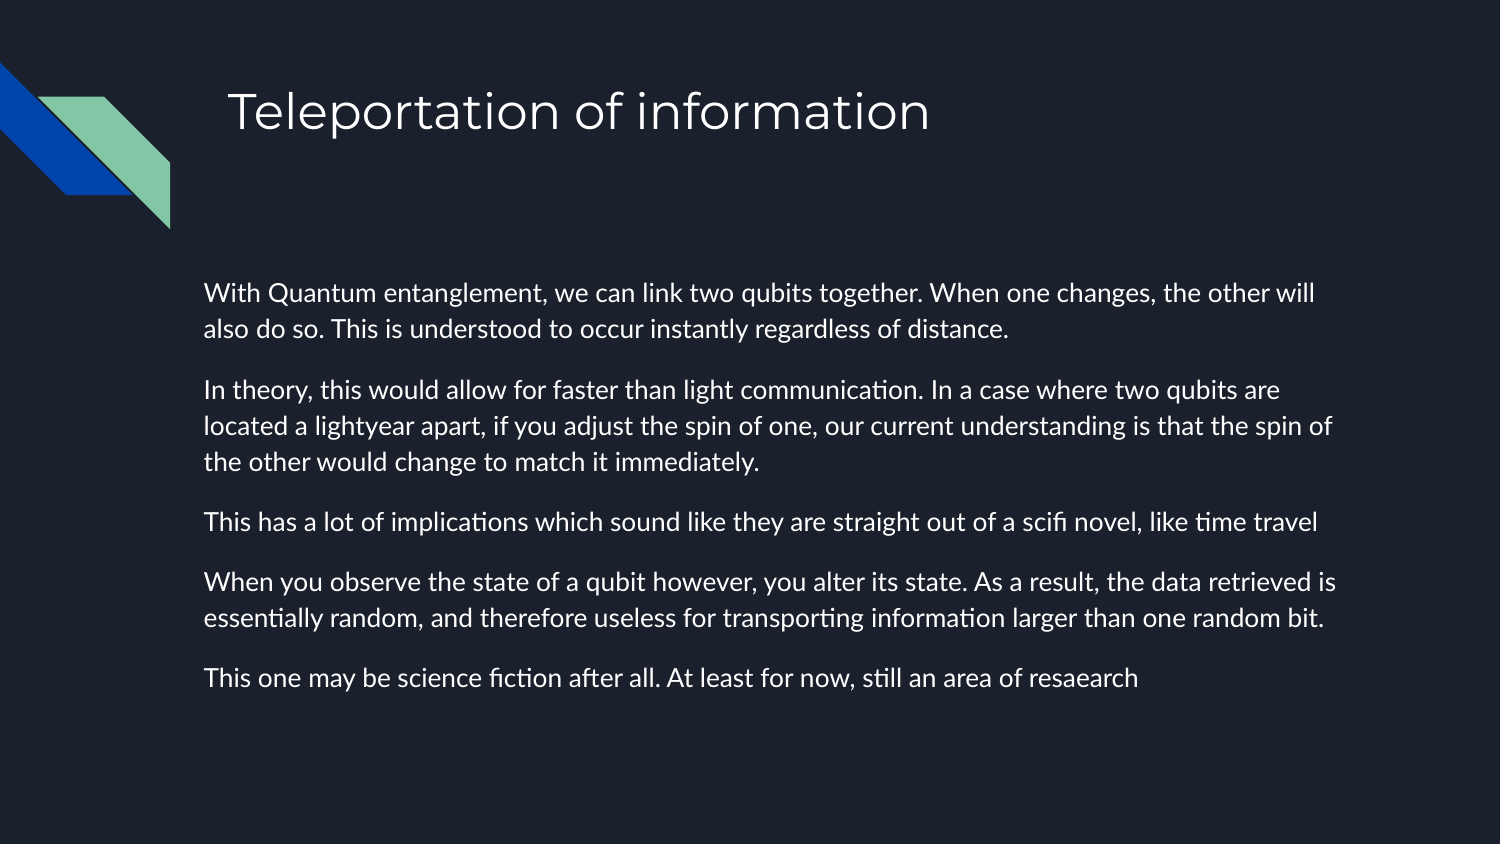

# Teleportation of information
With Quantum entanglement, we can link two qubits together. When one changes, the other will also do so. This is understood to occur instantly regardless of distance.
In theory, this would allow for faster than light communication. In a case where two qubits are located a lightyear apart, if you adjust the spin of one, our current understanding is that the spin of the other would change to match it immediately.
This has a lot of implications which sound like they are straight out of a scifi novel, like time travel
When you observe the state of a qubit however, you alter its state. As a result, the data retrieved is essentially random, and therefore useless for transporting information larger than one random bit.
This one may be science fiction after all. At least for now, still an area of resaearch